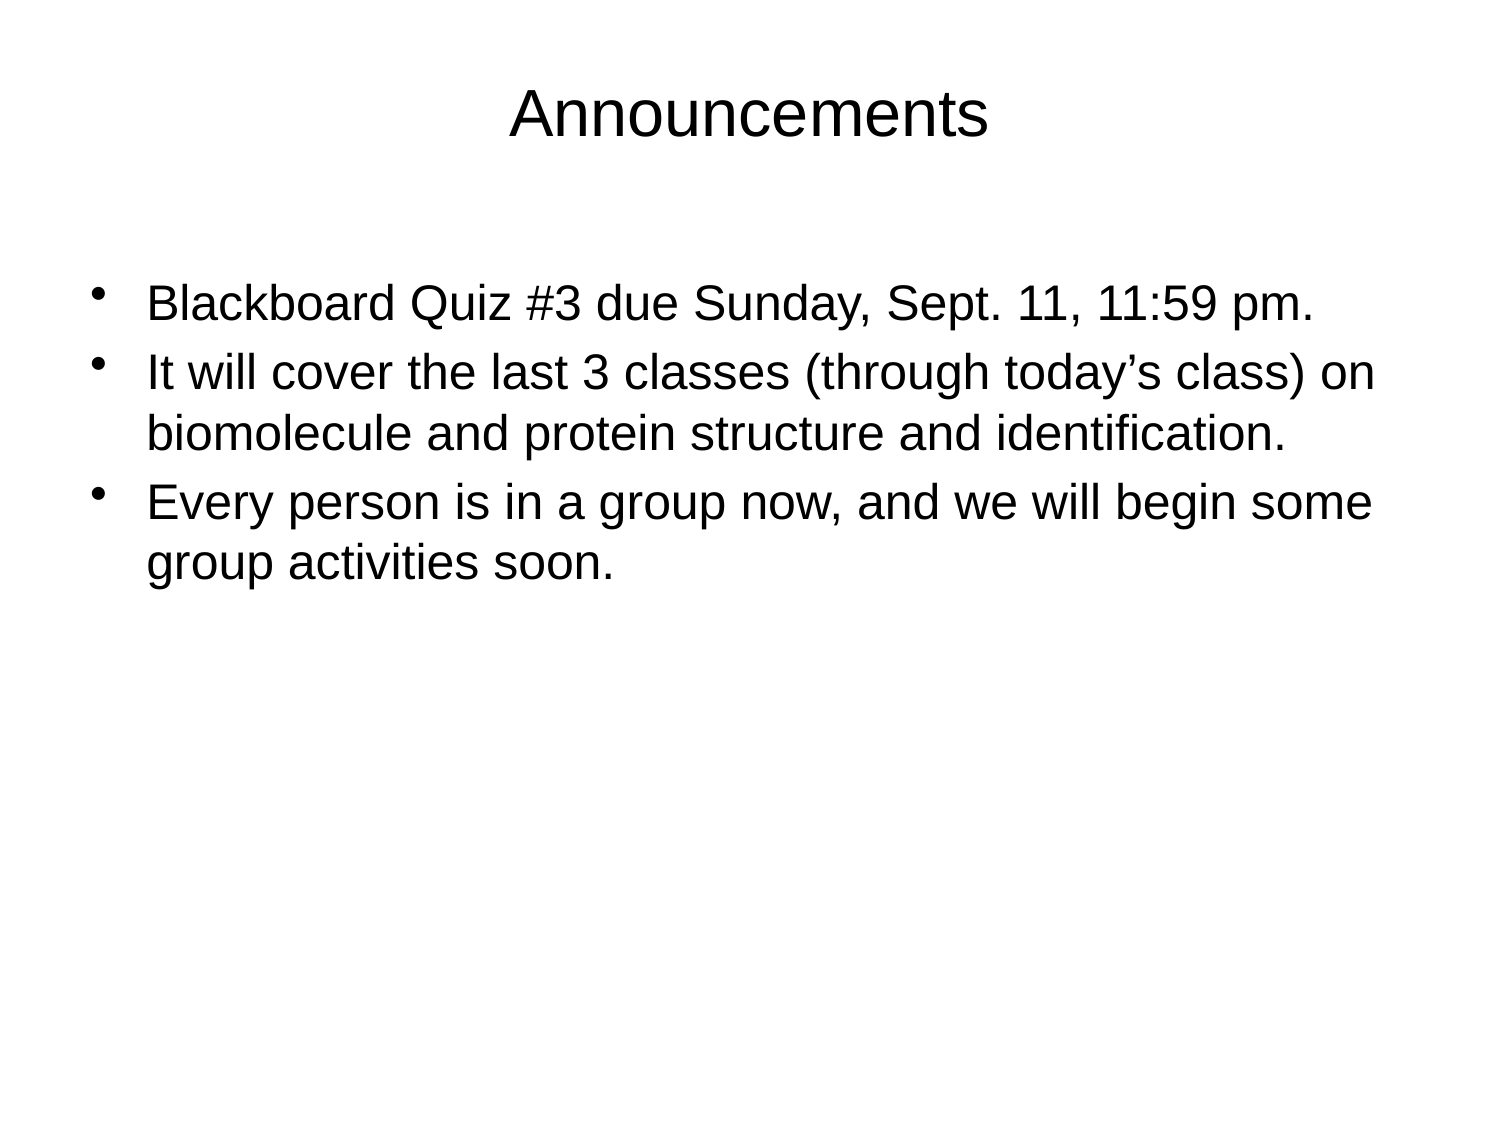

# Announcements
Blackboard Quiz #3 due Sunday, Sept. 11, 11:59 pm.
It will cover the last 3 classes (through today’s class) on biomolecule and protein structure and identification.
Every person is in a group now, and we will begin some group activities soon.